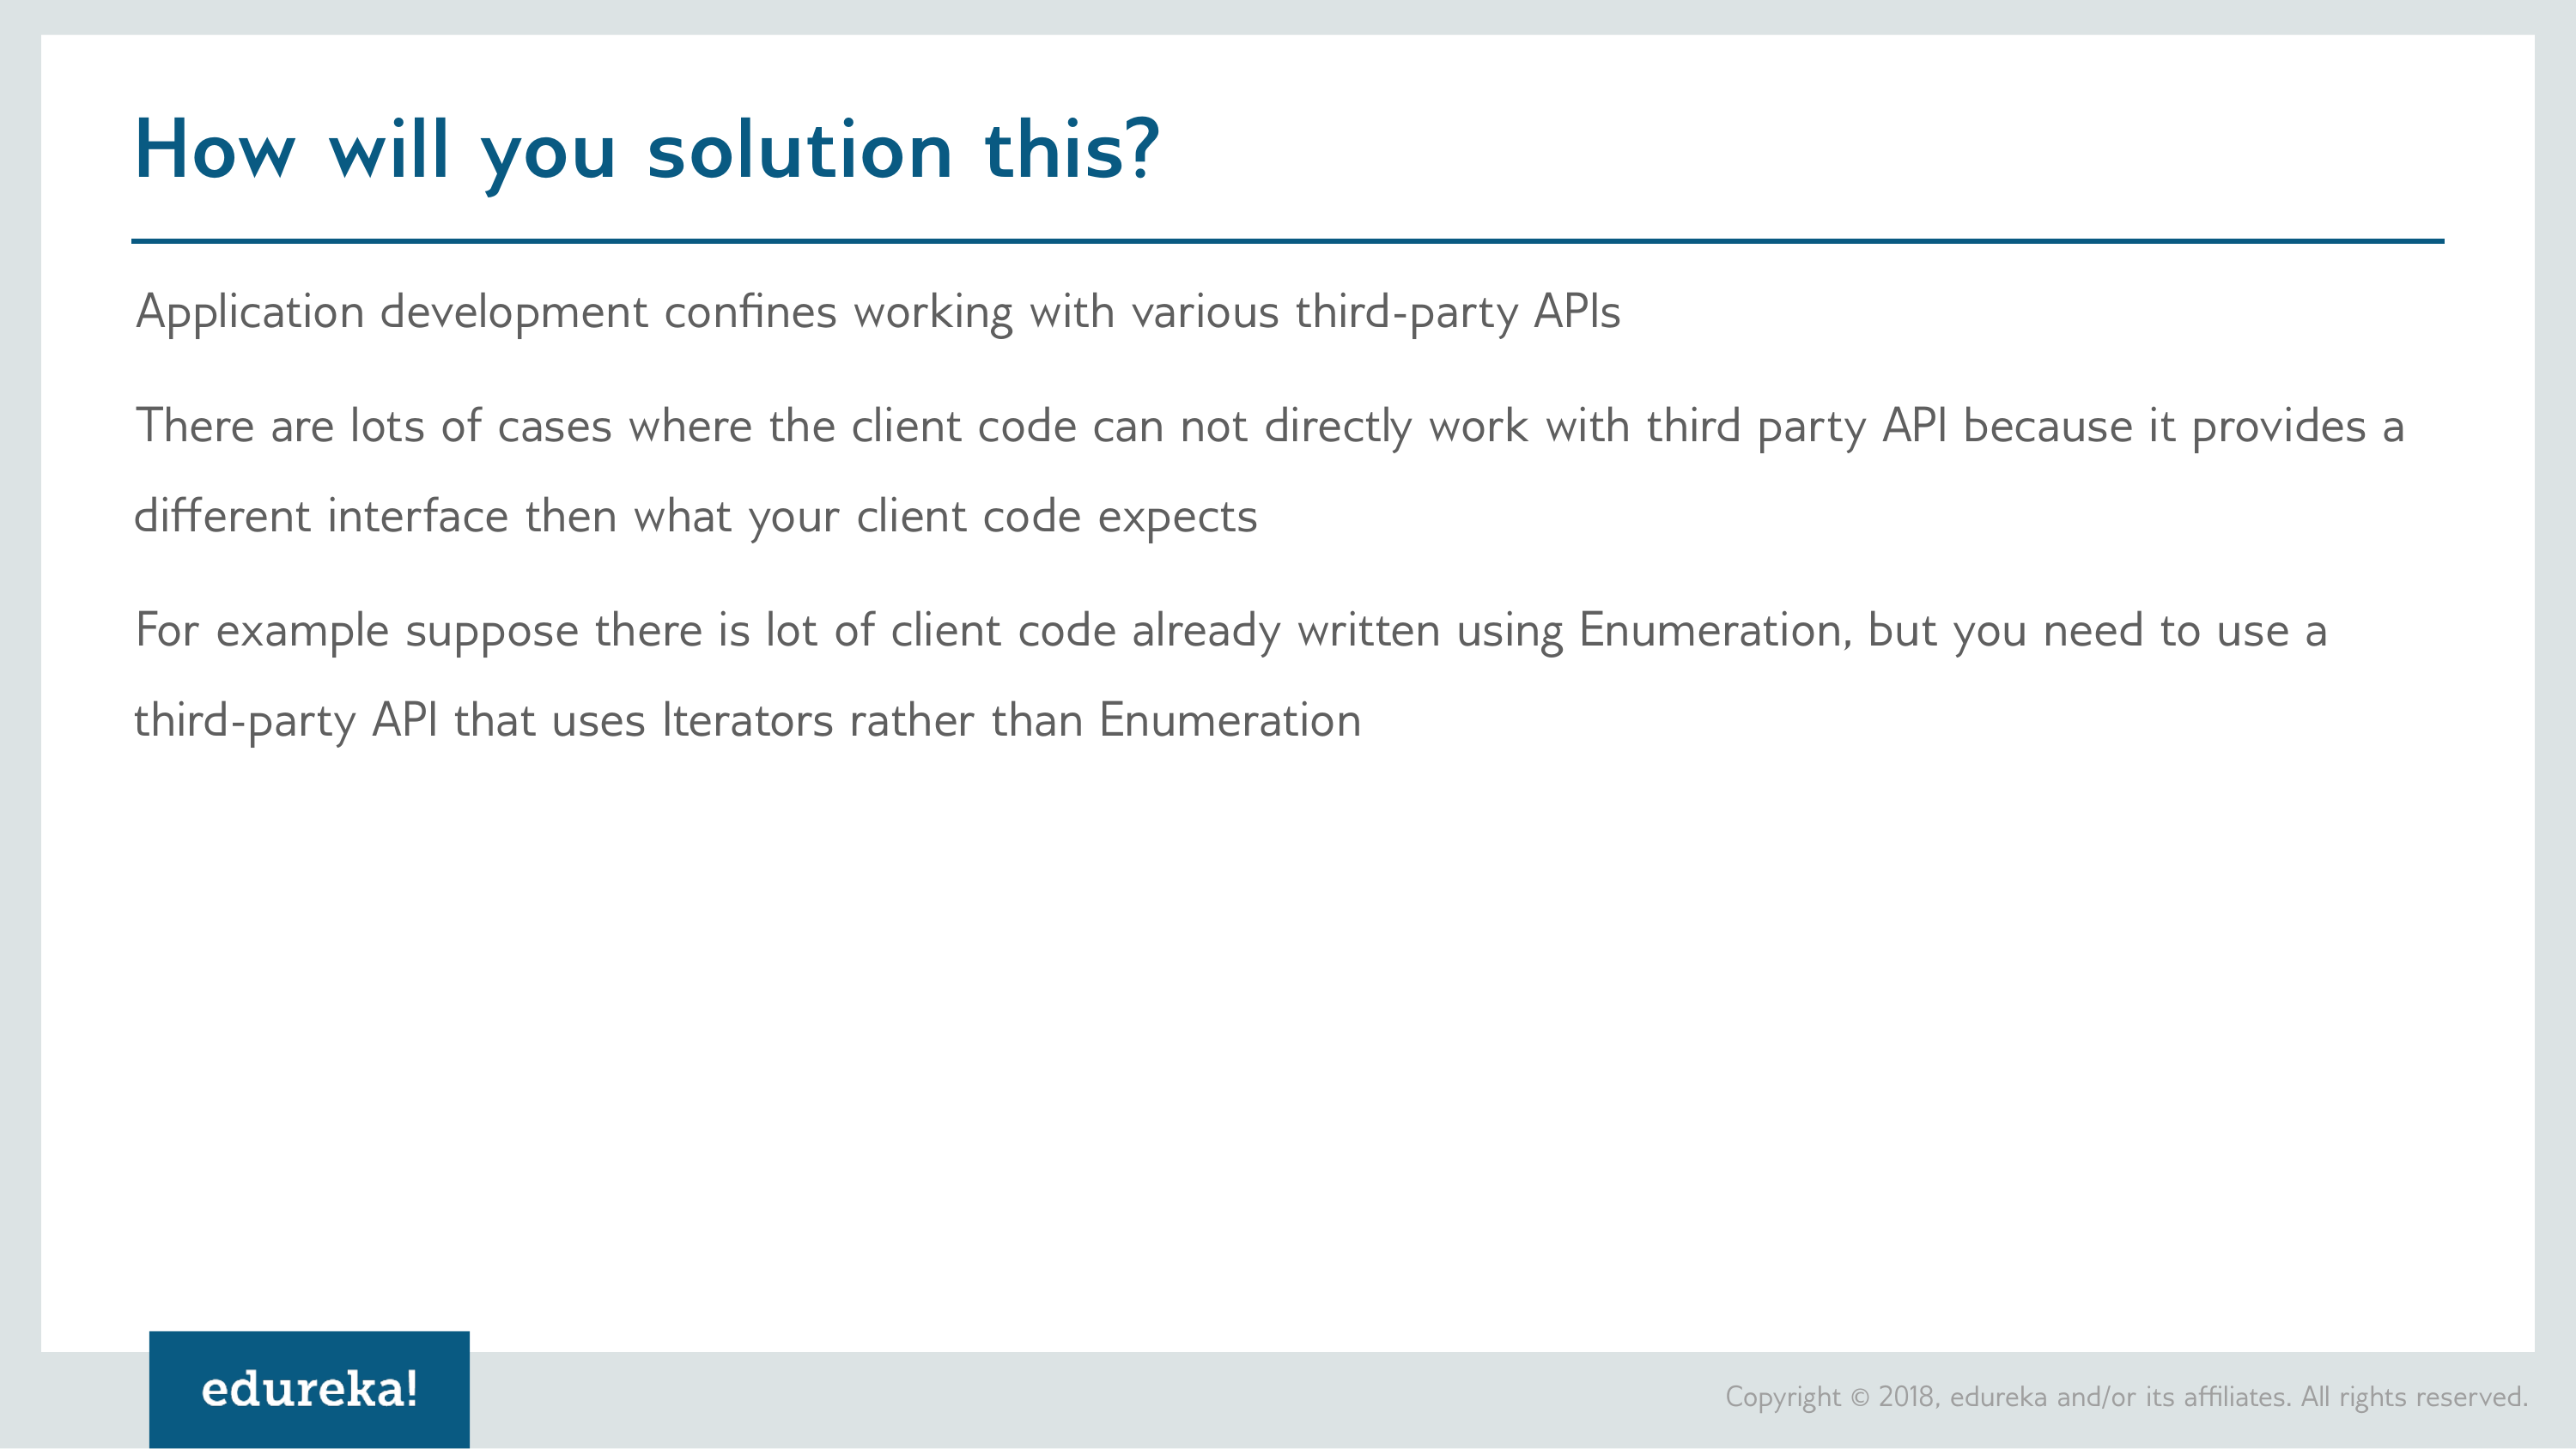

# How will you solution this?
Application development confines working with various third-party APIs
There are lots of cases where the client code can not directly work with third party API because it provides a different interface then what your client code expects
For example suppose there is lot of client code already written using Enumeration, but you need to use a third-party API that uses Iterators rather than Enumeration